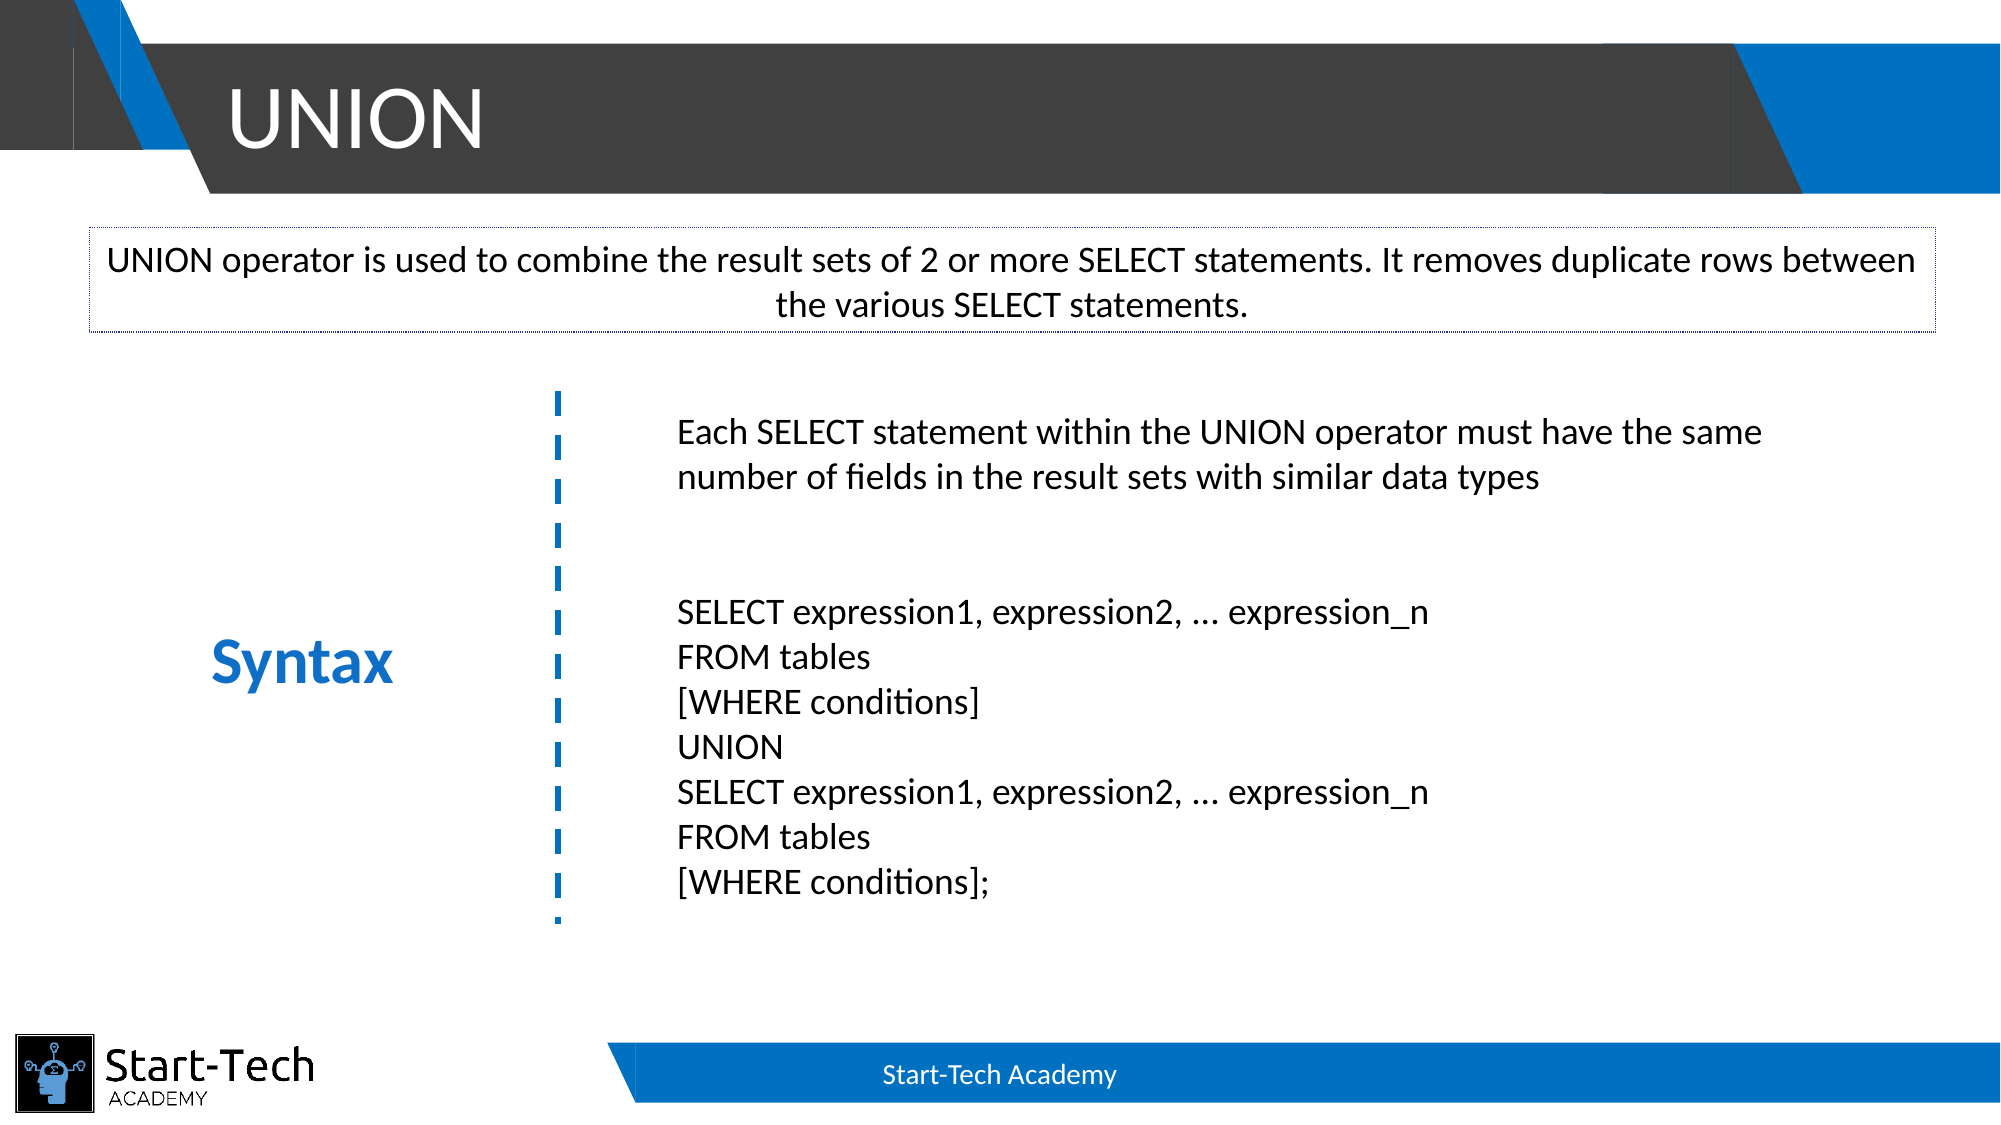

# UNION
UNION operator is used to combine the result sets of 2 or more SELECT statements. It removes duplicate rows between the various SELECT statements.
Each SELECT statement within the UNION operator must have the same number of fields in the result sets with similar data types

SELECT expression1, expression2, ... expression_n
FROM tables
[WHERE conditions]
UNION
SELECT expression1, expression2, ... expression_n
FROM tables
[WHERE conditions];

Syntax
Start-Tech Academy